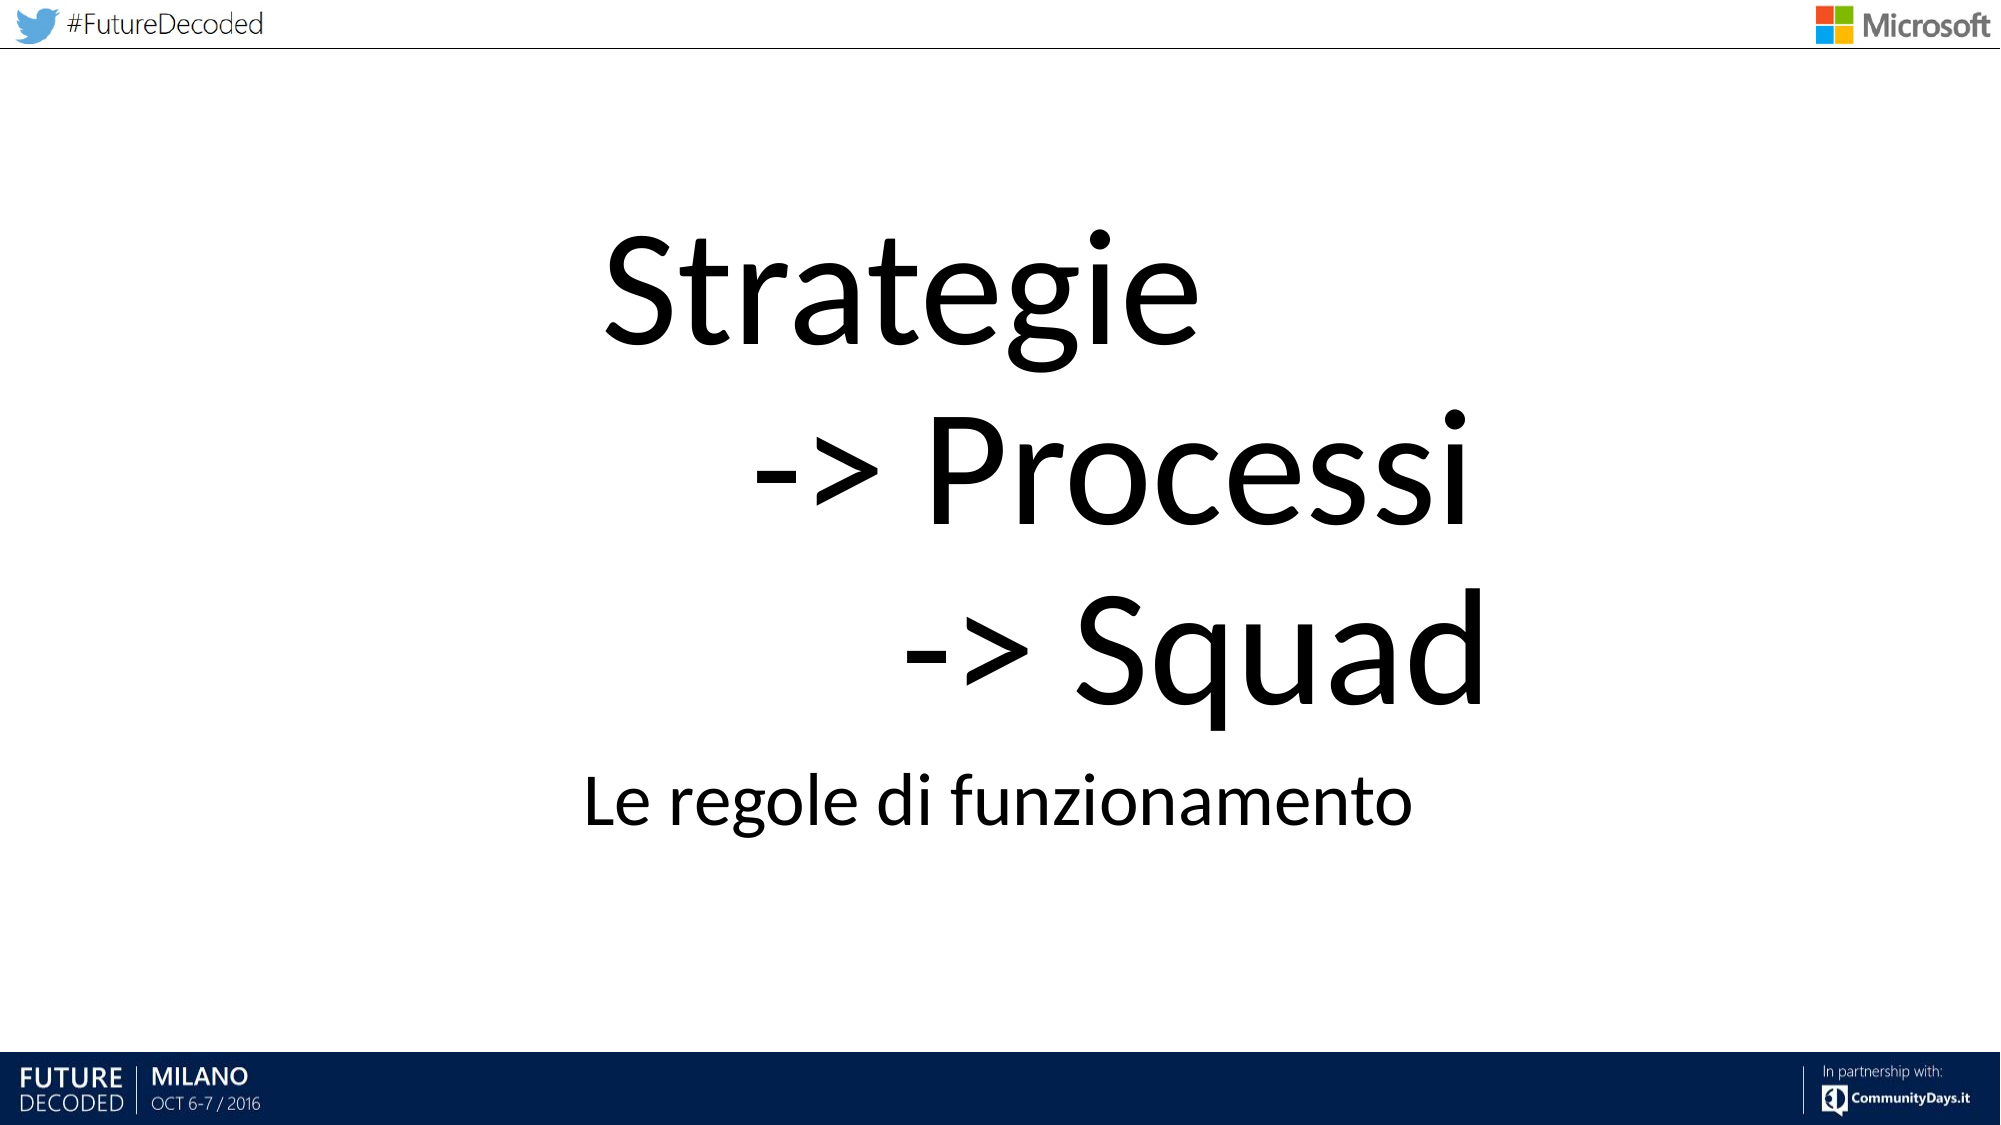

# Strategie -> Processi -> Squad
Le regole di funzionamento